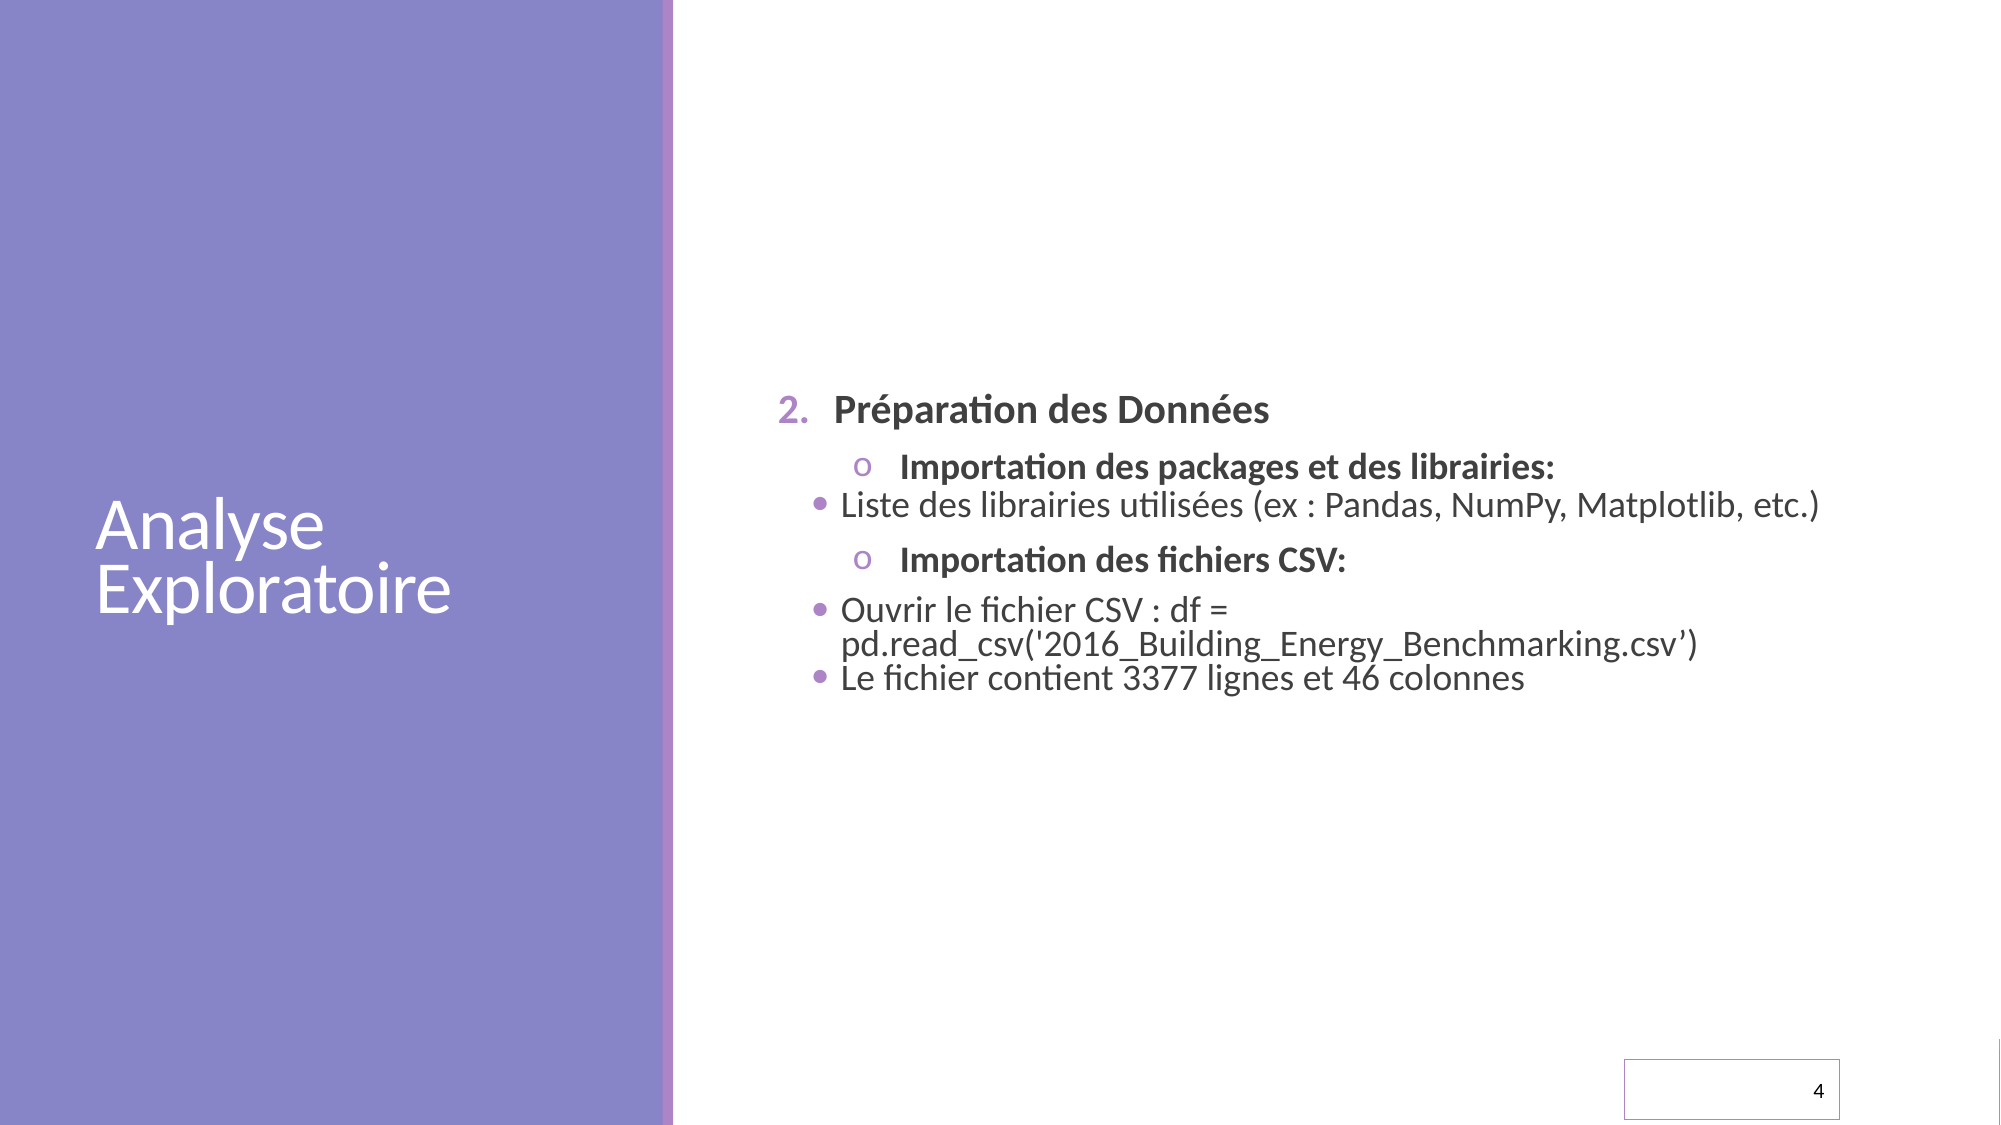

Analyse Exploratoire
Préparation des Données
Importation des packages et des librairies:
Liste des librairies utilisées (ex : Pandas, NumPy, Matplotlib, etc.)
Importation des fichiers CSV:
Ouvrir le fichier CSV : df = pd.read_csv('2016_Building_Energy_Benchmarking.csv’)
Le fichier contient 3377 lignes et 46 colonnes

4